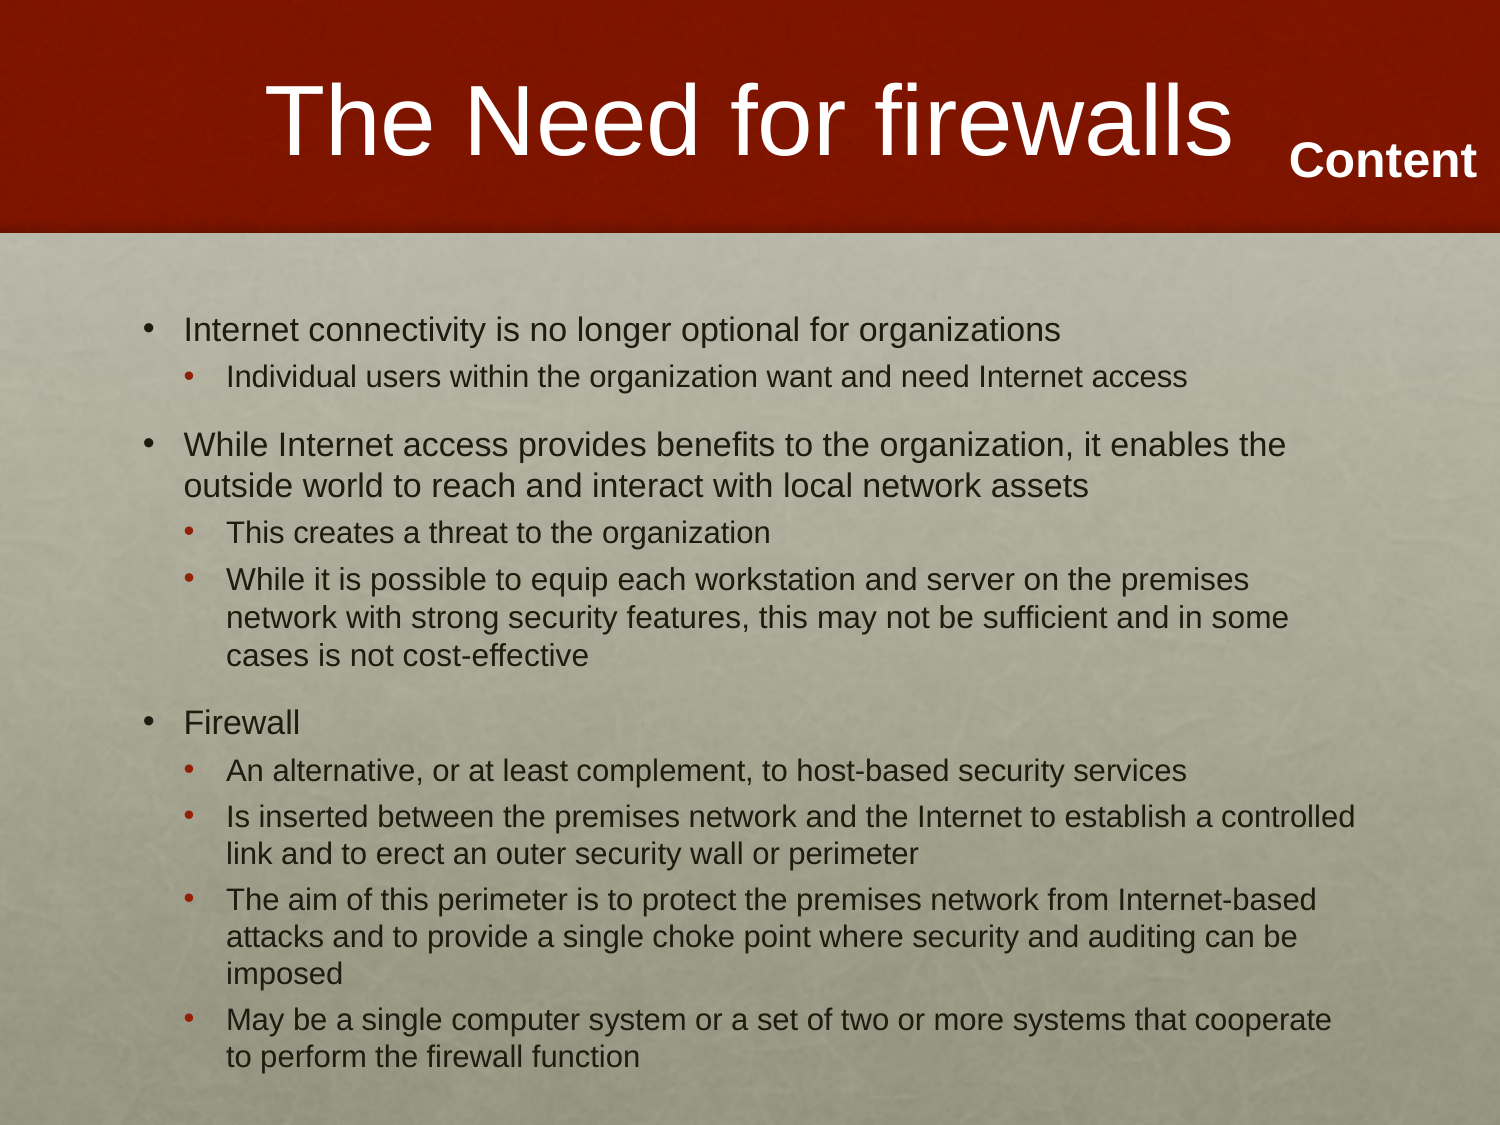

# The Need for firewalls
Internet connectivity is no longer optional for organizations
Individual users within the organization want and need Internet access
While Internet access provides benefits to the organization, it enables the outside world to reach and interact with local network assets
This creates a threat to the organization
While it is possible to equip each workstation and server on the premises network with strong security features, this may not be sufficient and in some cases is not cost-effective
Firewall
An alternative, or at least complement, to host-based security services
Is inserted between the premises network and the Internet to establish a controlled link and to erect an outer security wall or perimeter
The aim of this perimeter is to protect the premises network from Internet-based attacks and to provide a single choke point where security and auditing can be imposed
May be a single computer system or a set of two or more systems that cooperate to perform the firewall function